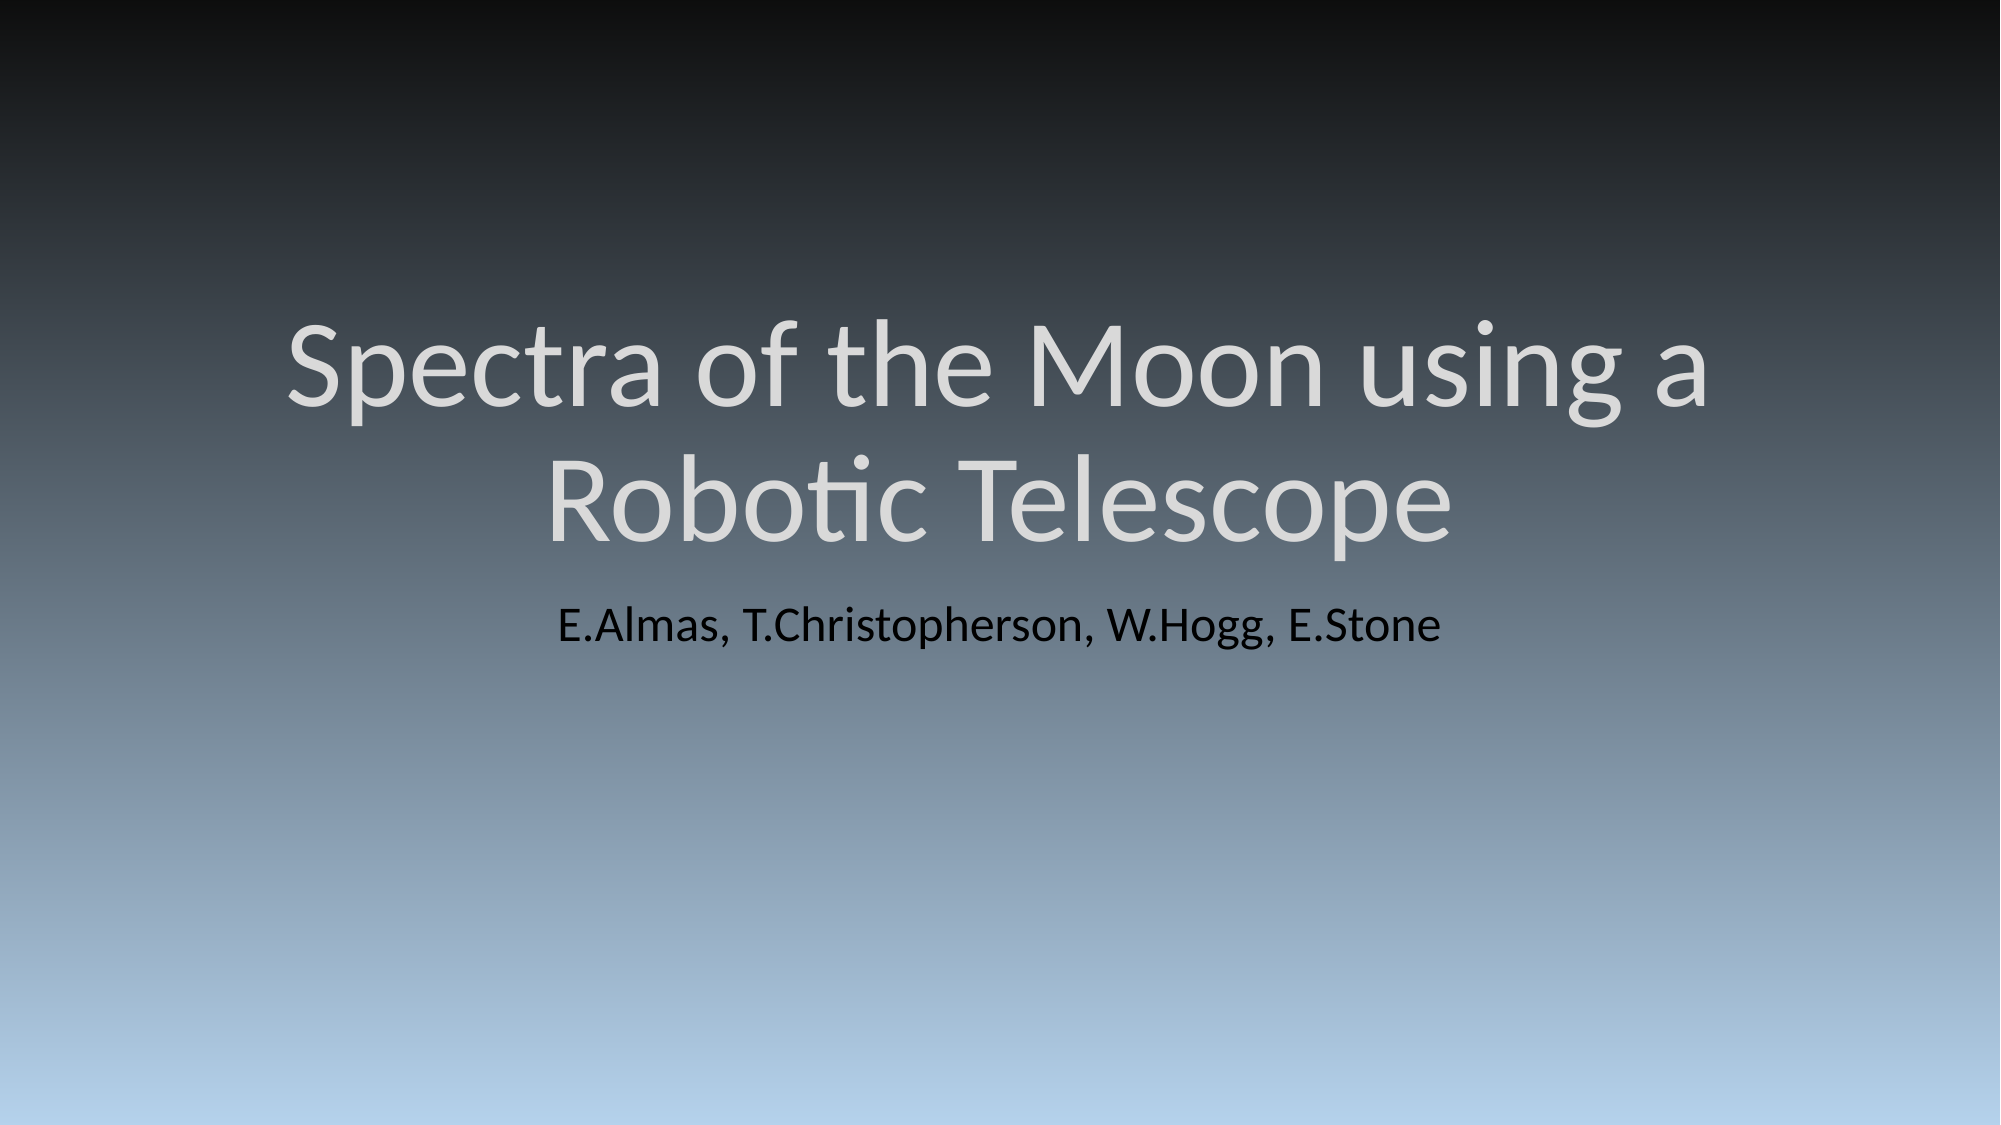

# Spectra of the Moon using a Robotic Telescope
E.Almas, T.Christopherson, W.Hogg, E.Stone